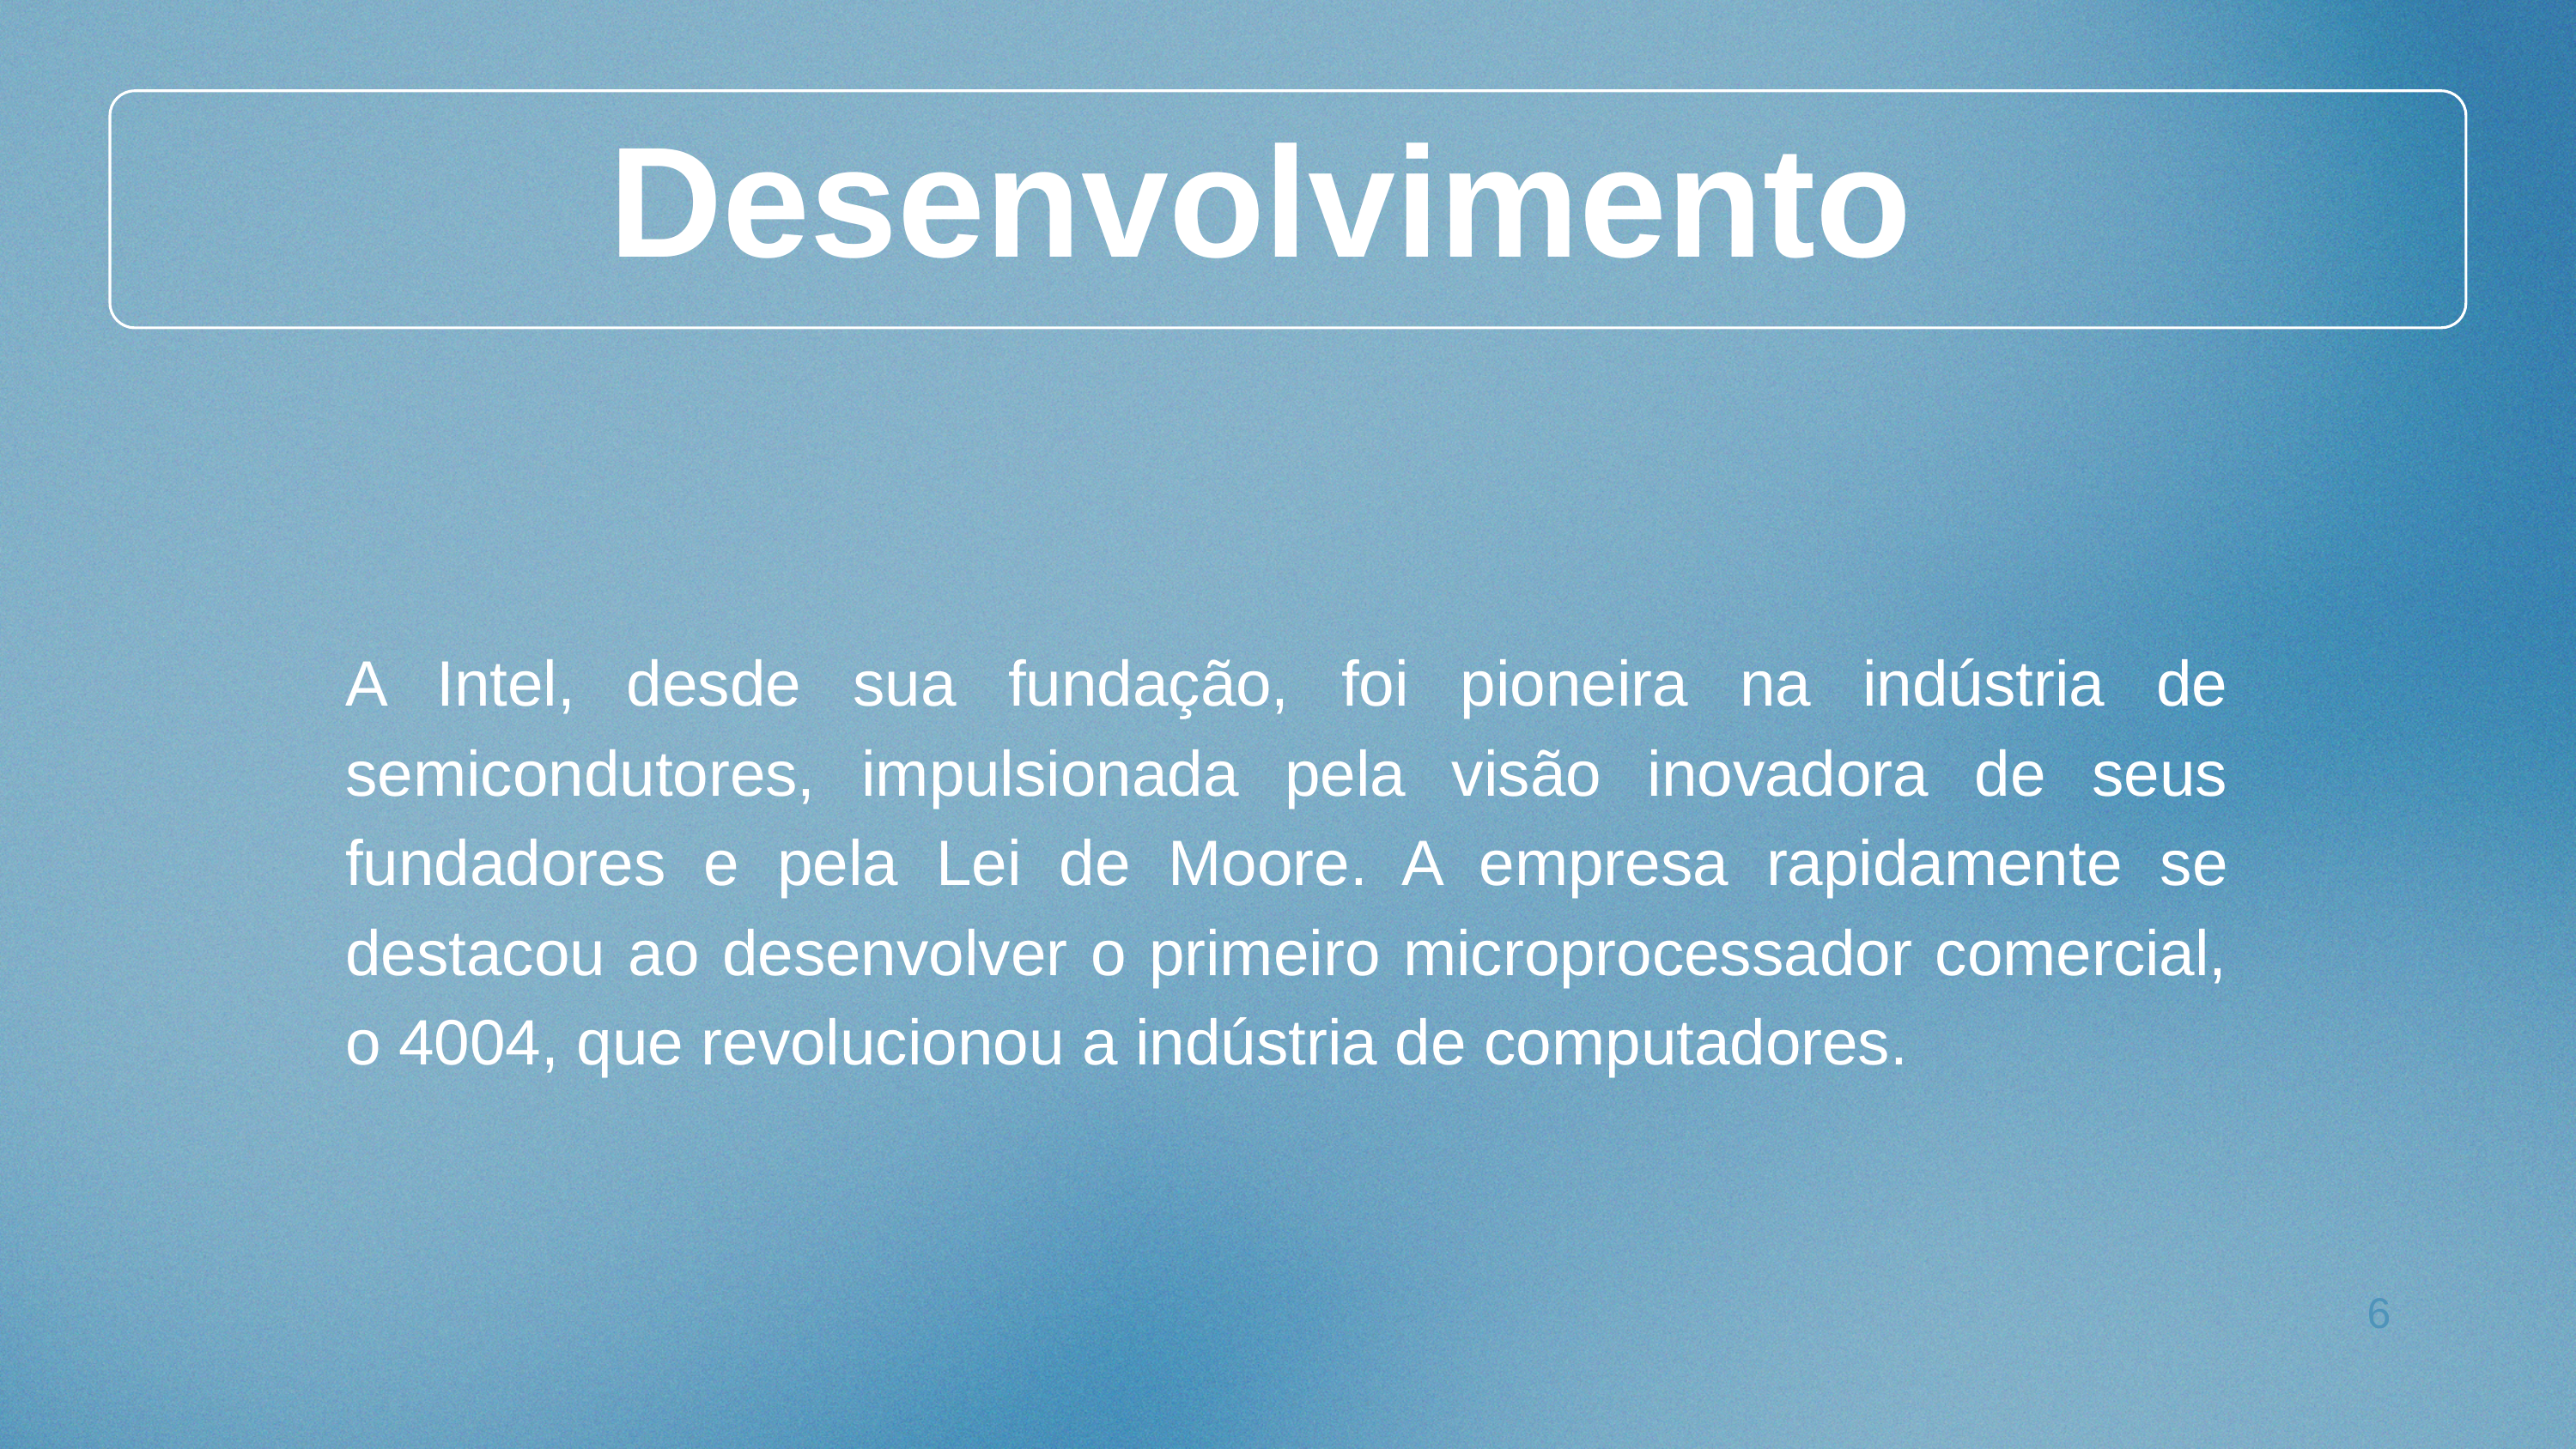

Desenvolvimento
A Intel, desde sua fundação, foi pioneira na indústria de semicondutores, impulsionada pela visão inovadora de seus fundadores e pela Lei de Moore. A empresa rapidamente se destacou ao desenvolver o primeiro microprocessador comercial, o 4004, que revolucionou a indústria de computadores.
6